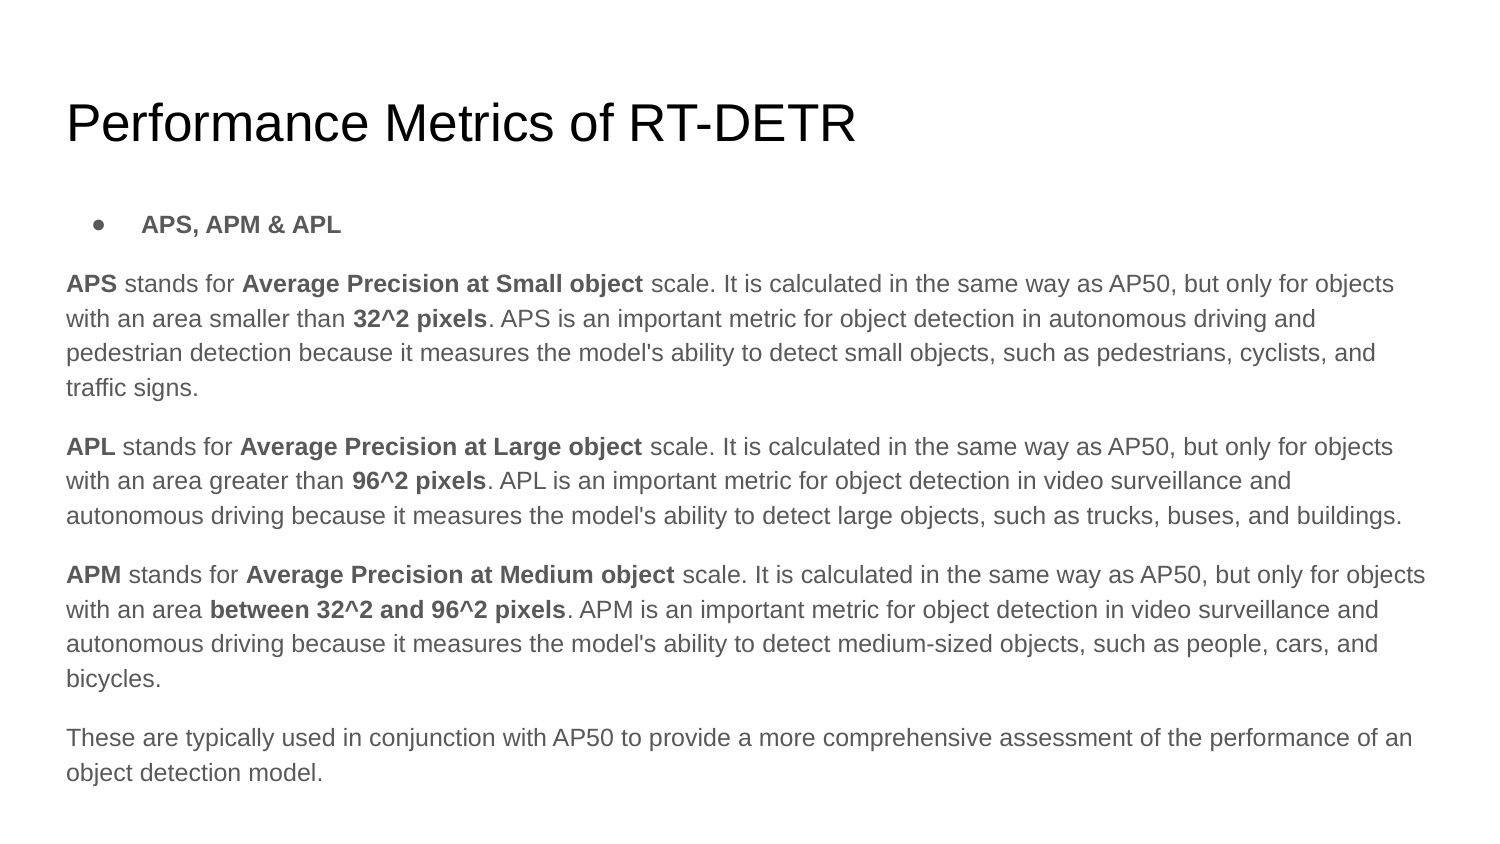

# Performance Metrics of RT-DETR
APS, APM & APL
APS stands for Average Precision at Small object scale. It is calculated in the same way as AP50, but only for objects with an area smaller than 32^2 pixels. APS is an important metric for object detection in autonomous driving and pedestrian detection because it measures the model's ability to detect small objects, such as pedestrians, cyclists, and traffic signs.
APL stands for Average Precision at Large object scale. It is calculated in the same way as AP50, but only for objects with an area greater than 96^2 pixels. APL is an important metric for object detection in video surveillance and autonomous driving because it measures the model's ability to detect large objects, such as trucks, buses, and buildings.
APM stands for Average Precision at Medium object scale. It is calculated in the same way as AP50, but only for objects with an area between 32^2 and 96^2 pixels. APM is an important metric for object detection in video surveillance and autonomous driving because it measures the model's ability to detect medium-sized objects, such as people, cars, and bicycles.
These are typically used in conjunction with AP50 to provide a more comprehensive assessment of the performance of an object detection model.